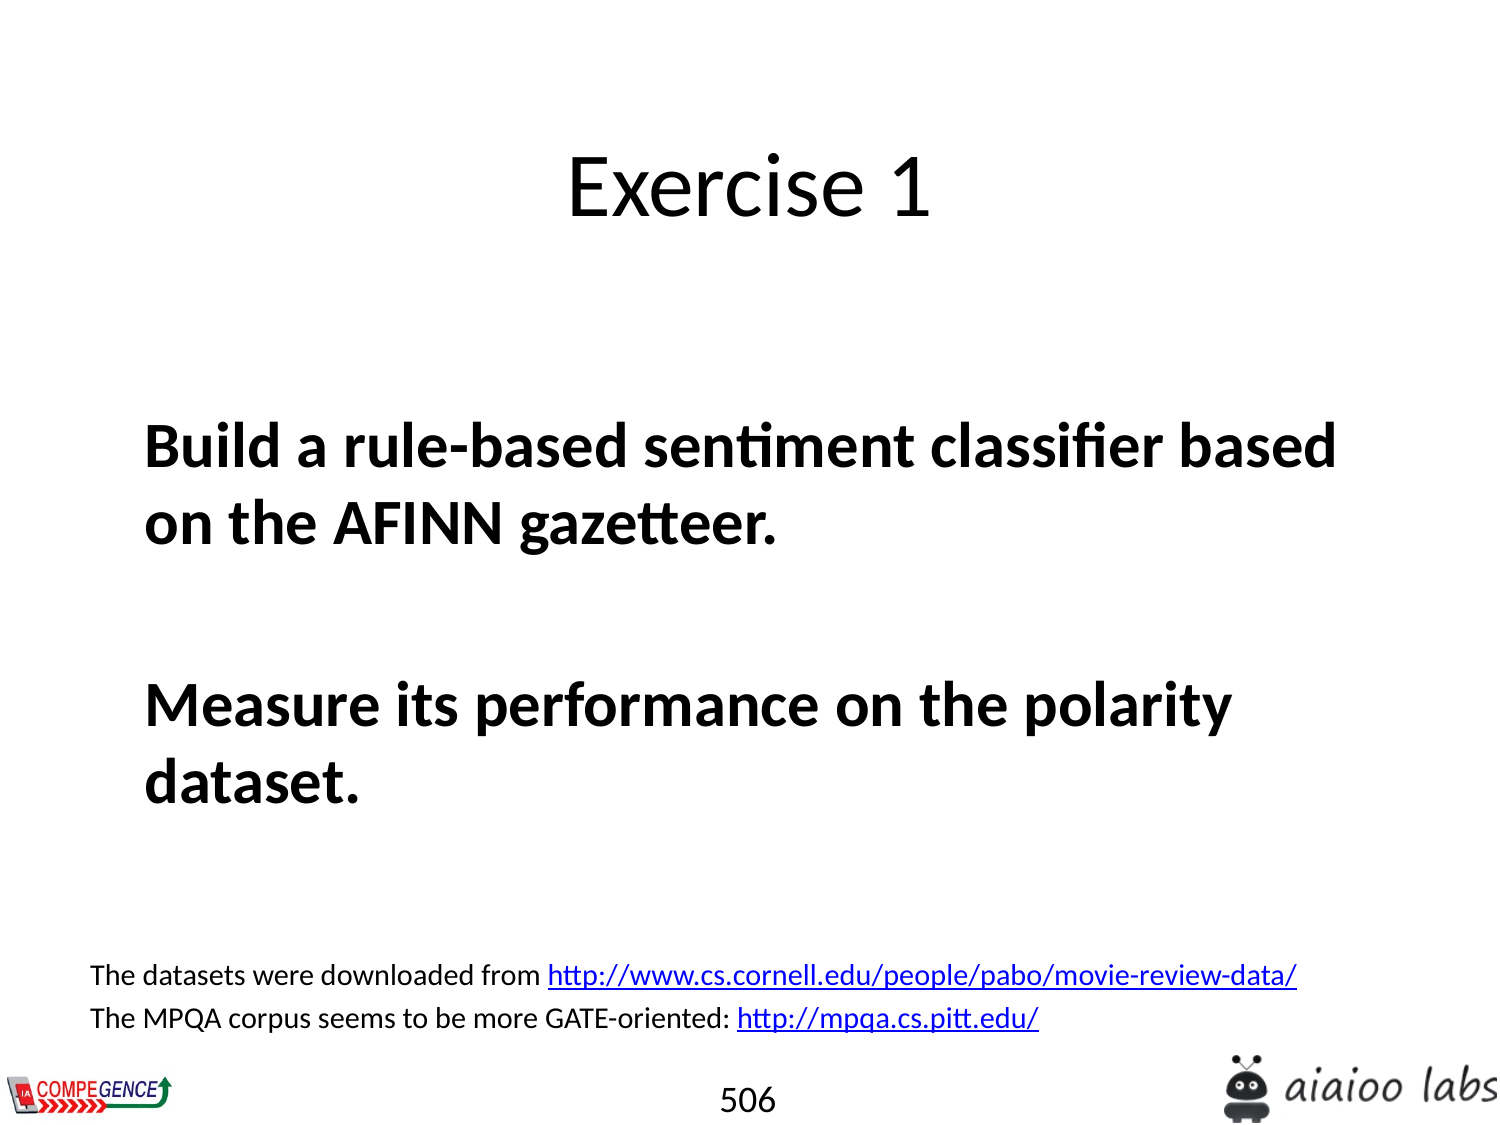

# Exercise 1

	Build a rule-based sentiment classifier based on the AFINN gazetteer.

	Measure its performance on the polarity dataset.

The datasets were downloaded from http://www.cs.cornell.edu/people/pabo/movie-review-data/
The MPQA corpus seems to be more GATE-oriented: http://mpqa.cs.pitt.edu/